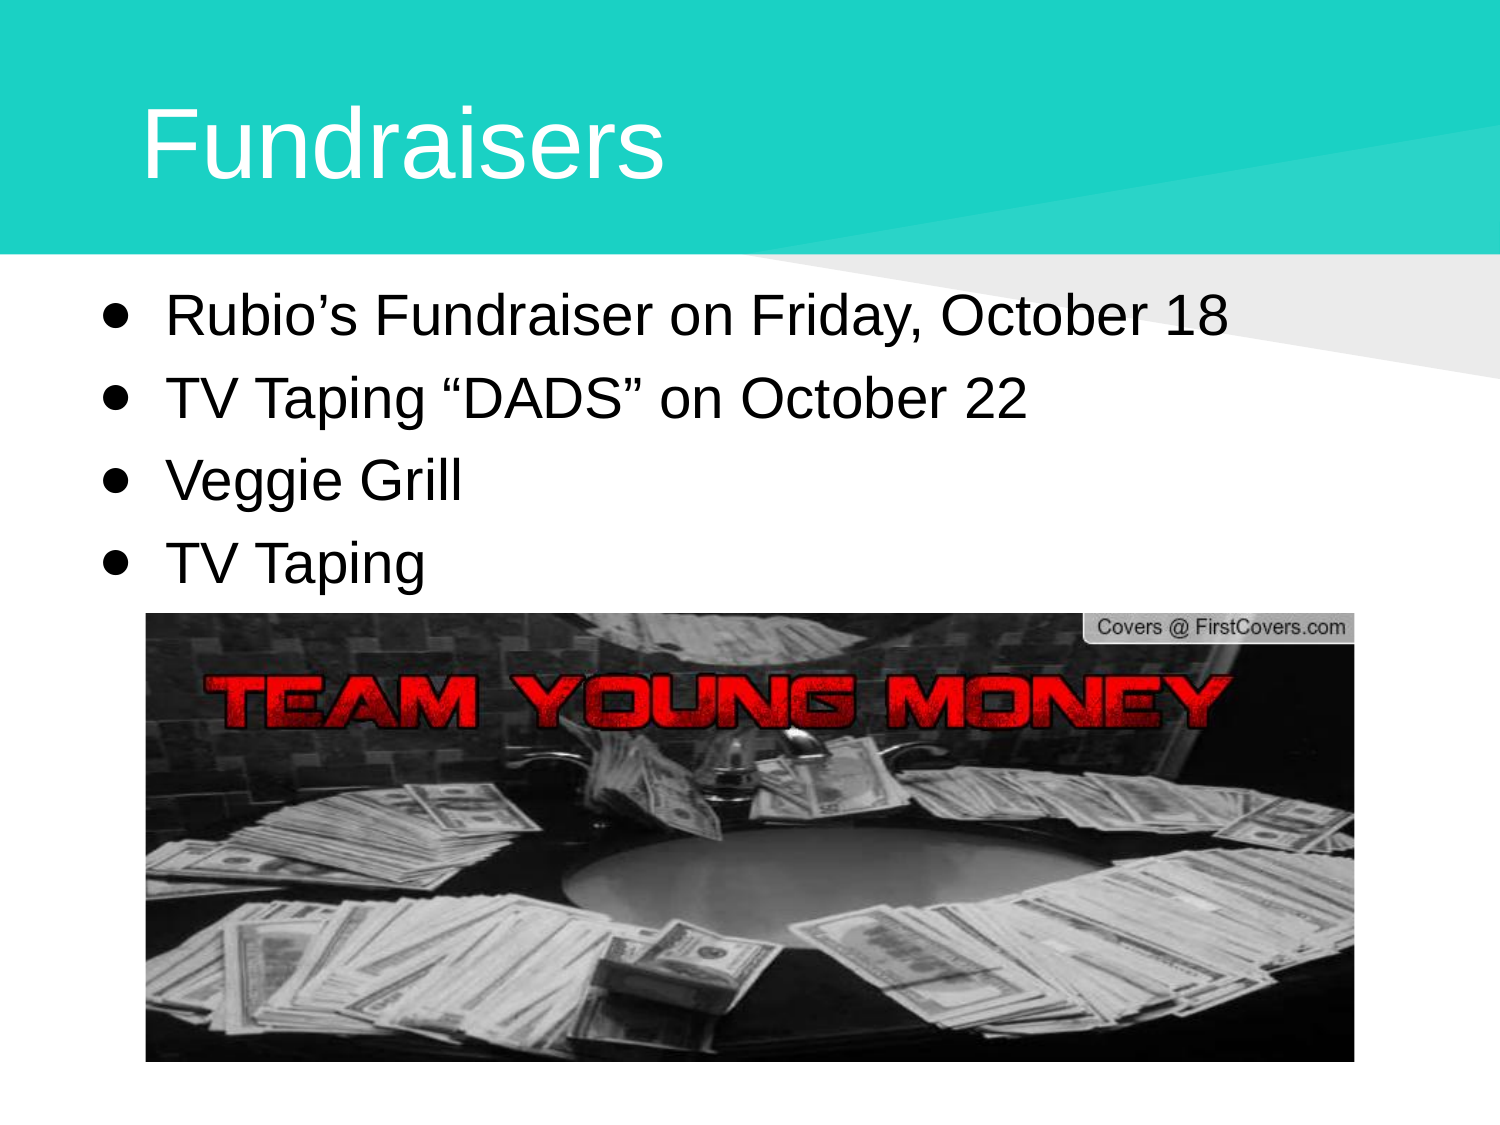

# Fundraisers
Rubio’s Fundraiser on Friday, October 18
TV Taping “DADS” on October 22
Veggie Grill
TV Taping